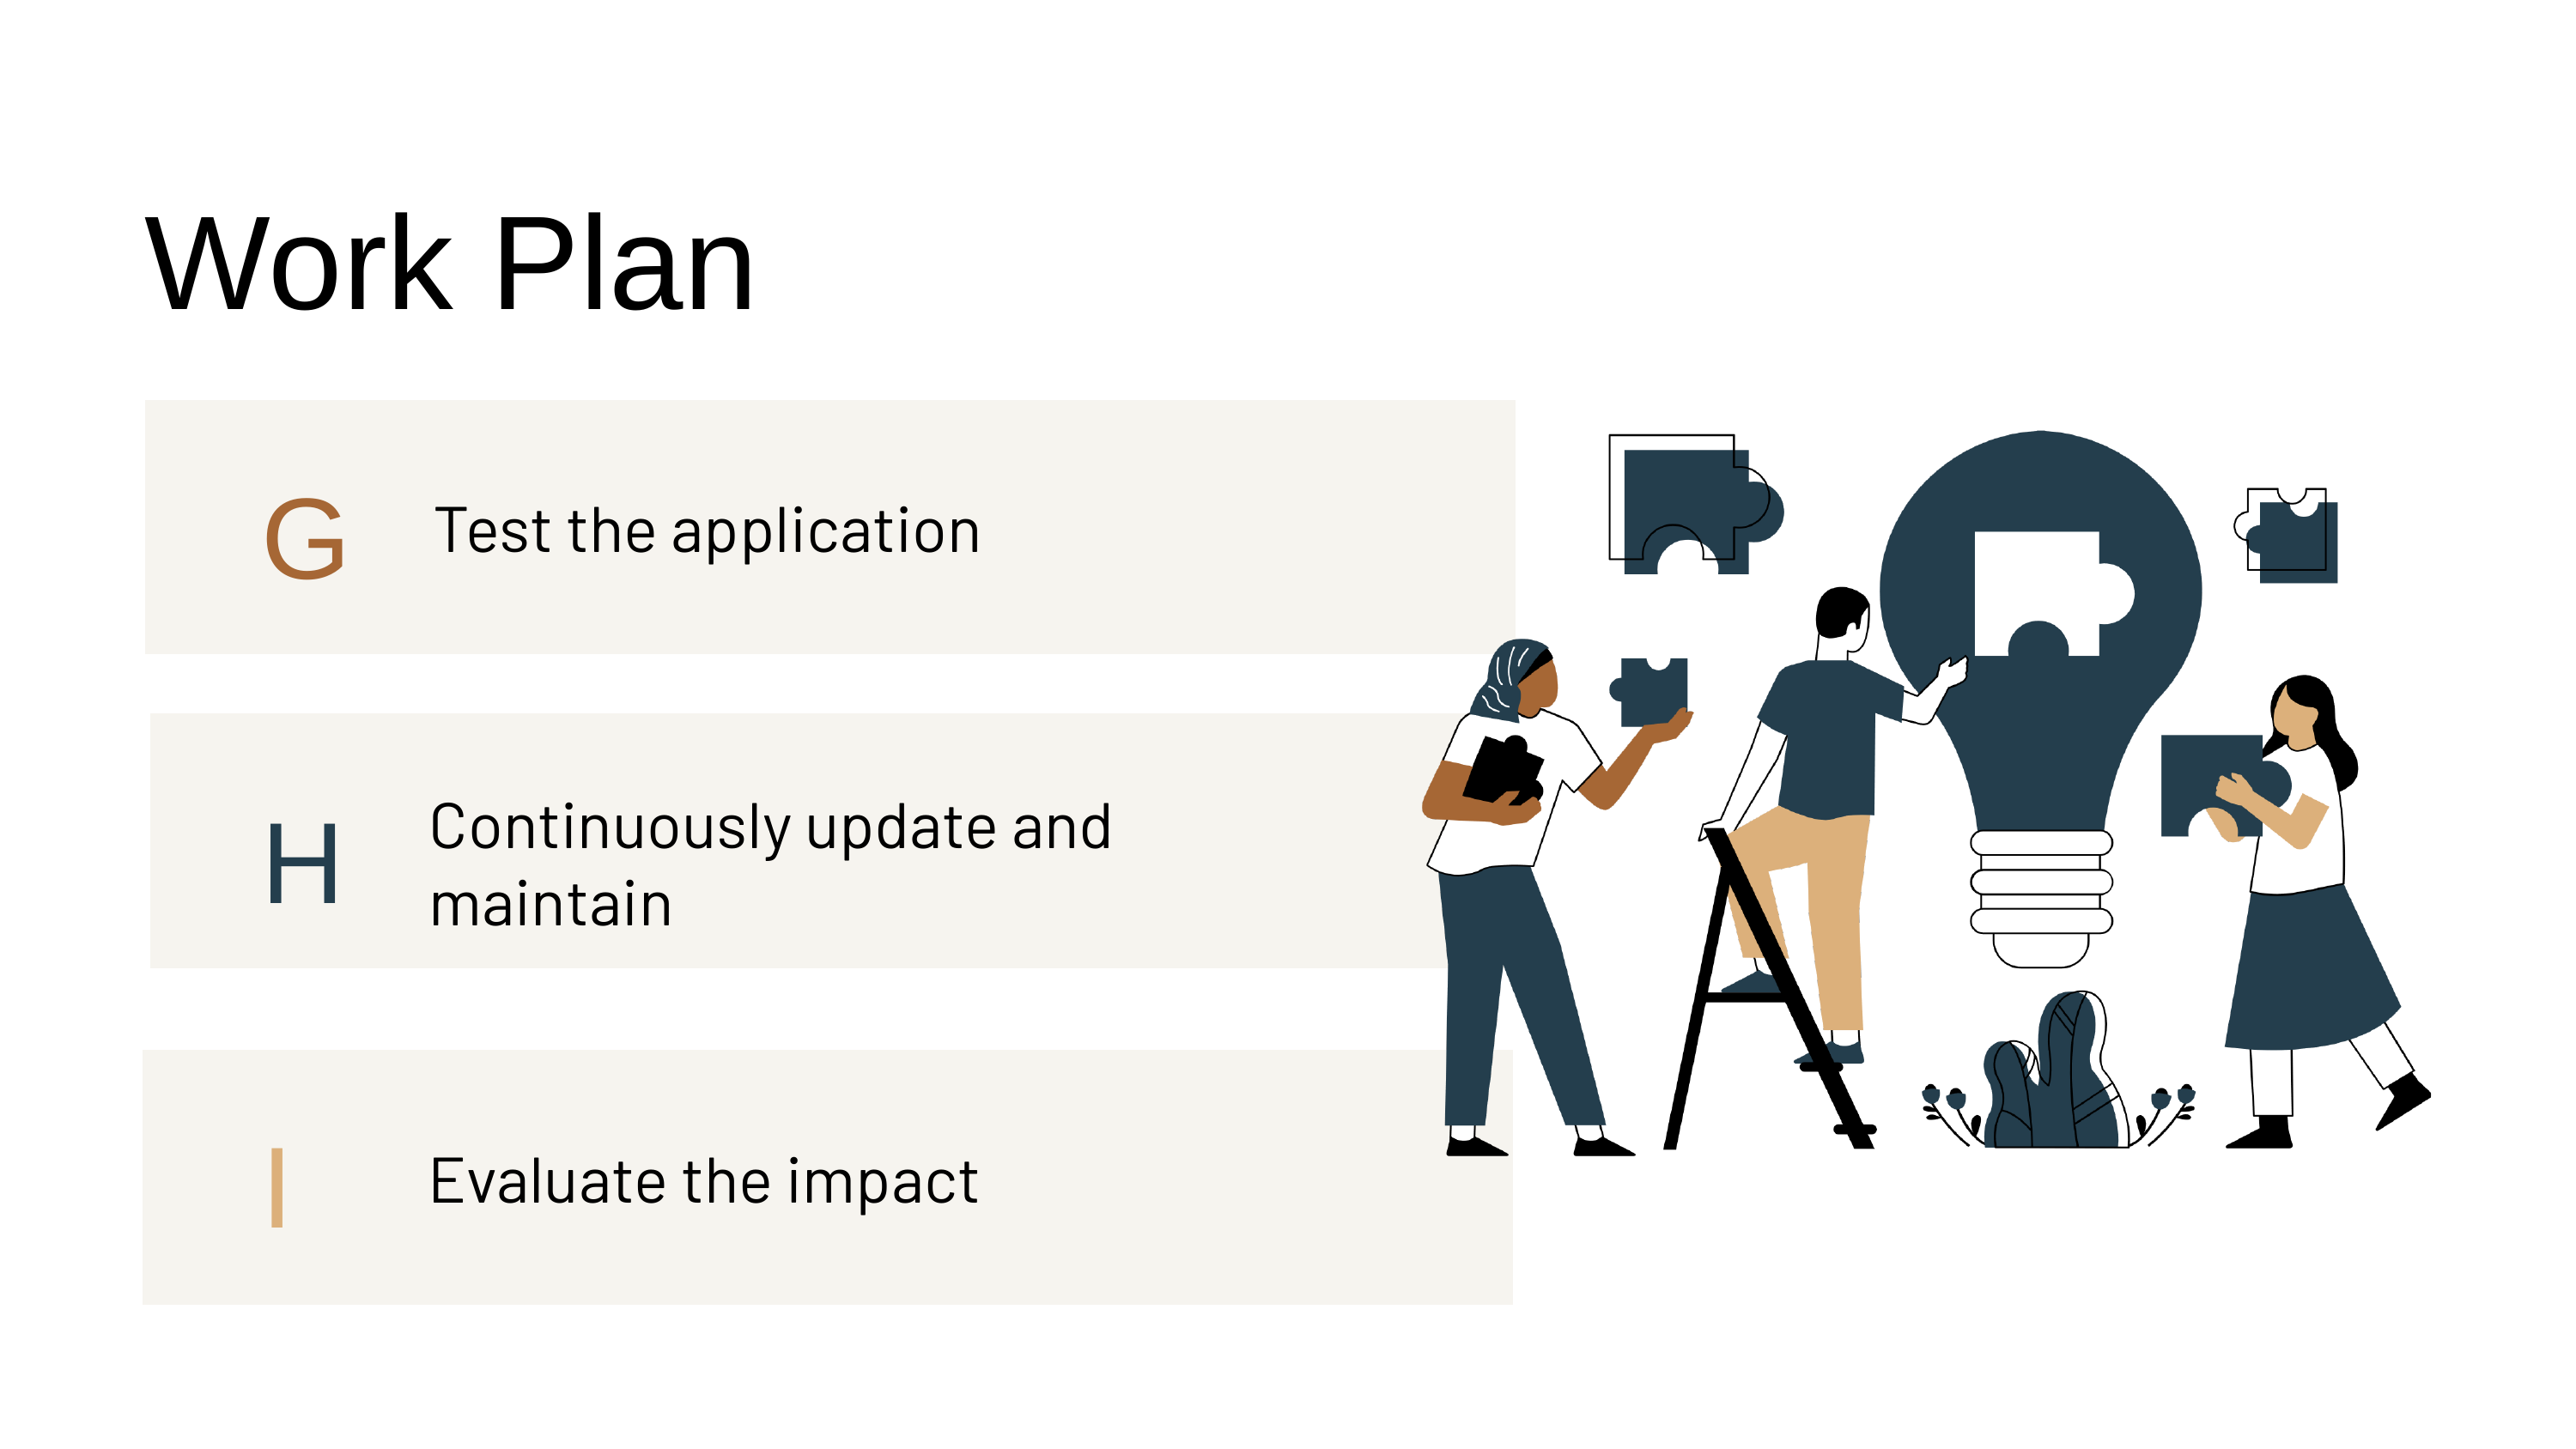

Work Plan

G
Test the application

H
Continuously update and maintain

I
Evaluate the impact